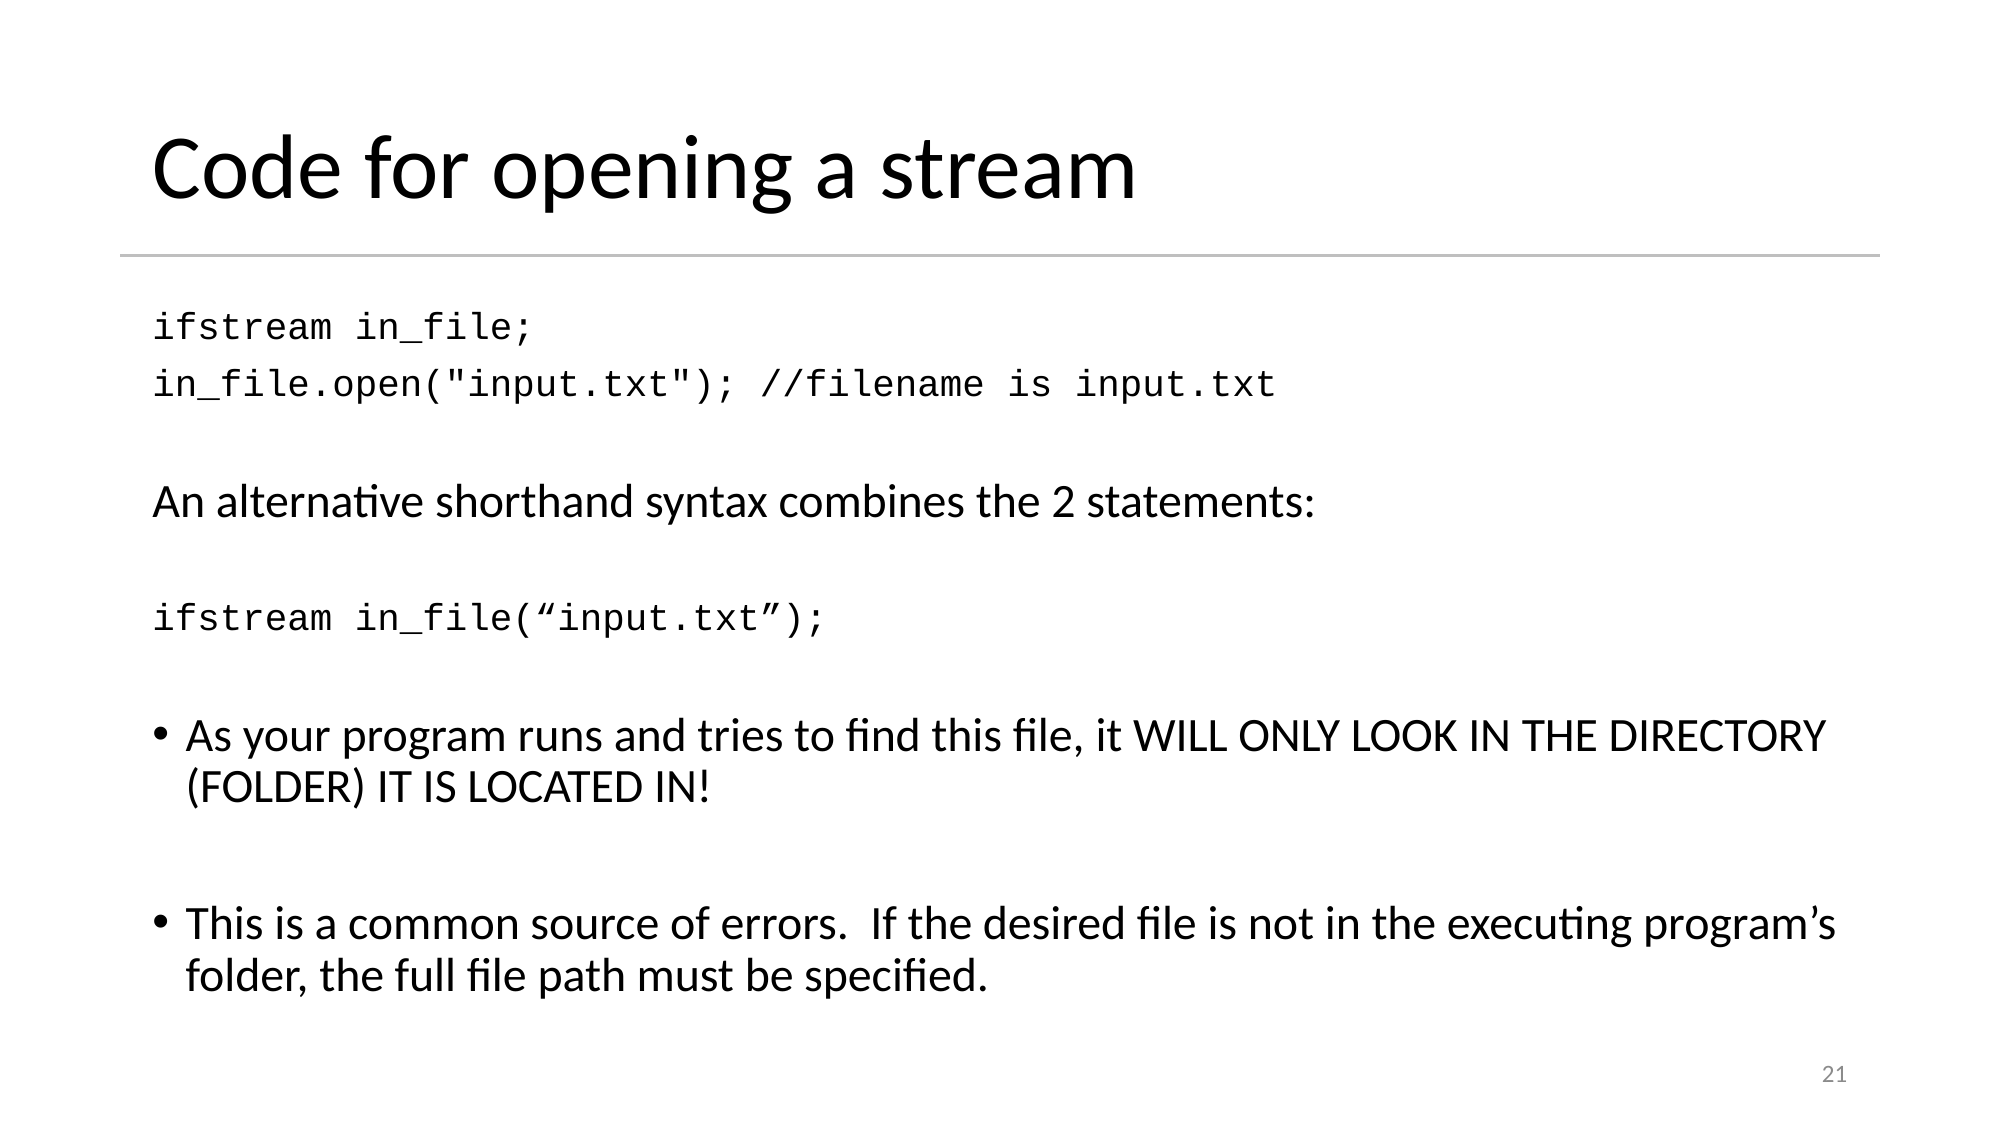

# Code for opening a stream
ifstream in_file;
in_file.open("input.txt"); //filename is input.txt

An alternative shorthand syntax combines the 2 statements:

ifstream in_file(“input.txt”);

As your program runs and tries to find this file, it WILL ONLY LOOK IN THE DIRECTORY (FOLDER) IT IS LOCATED IN!

This is a common source of errors.  If the desired file is not in the executing program’s folder, the full file path must be specified.

21